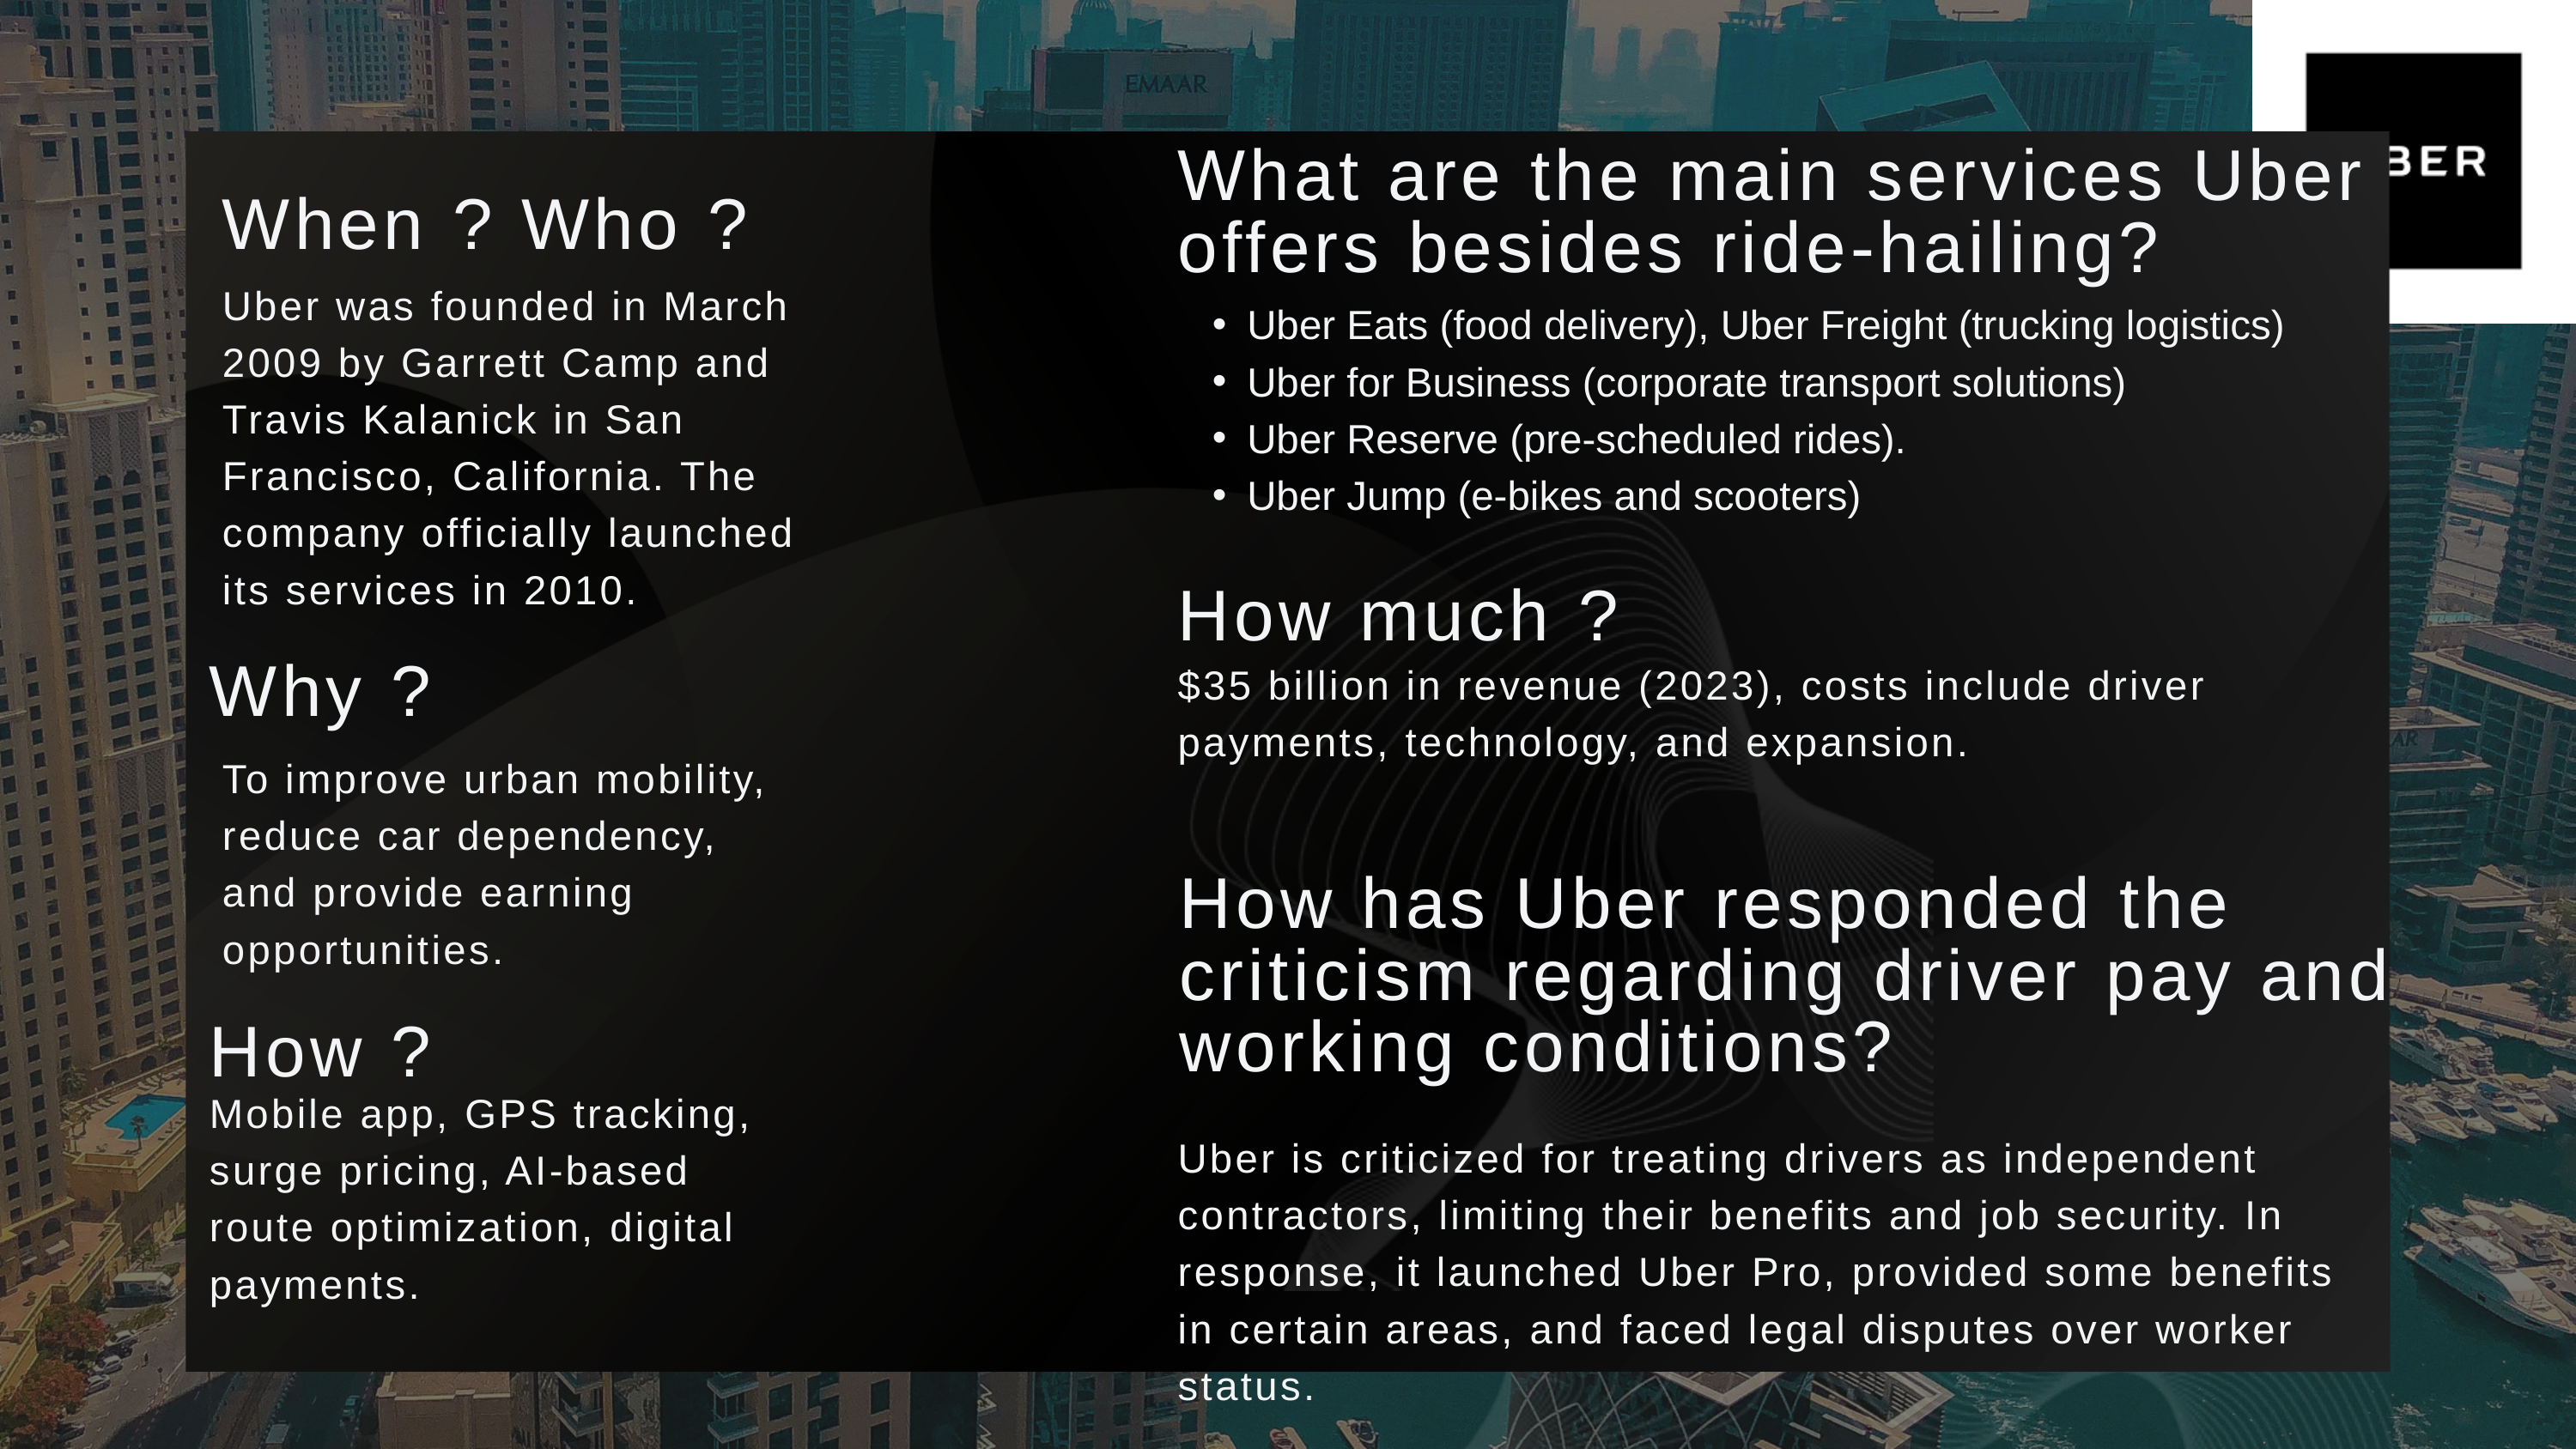

What are the main services Uber offers besides ride-hailing?
When ? Who ?
Uber was founded in March 2009 by Garrett Camp and Travis Kalanick in San Francisco, California. The company officially launched its services in 2010.
Uber Eats (food delivery), Uber Freight (trucking logistics)
Uber for Business (corporate transport solutions)
Uber Reserve (pre-scheduled rides).
Uber Jump (e-bikes and scooters)

How much ?
Why ?
$35 billion in revenue (2023), costs include driver payments, technology, and expansion.
To improve urban mobility, reduce car dependency, and provide earning opportunities.

How has Uber responded the criticism regarding driver pay and working conditions?
How ?
Mobile app, GPS tracking, surge pricing, AI-based route optimization, digital payments.
Uber is criticized for treating drivers as independent contractors, limiting their benefits and job security. In response, it launched Uber Pro, provided some benefits in certain areas, and faced legal disputes over worker status.